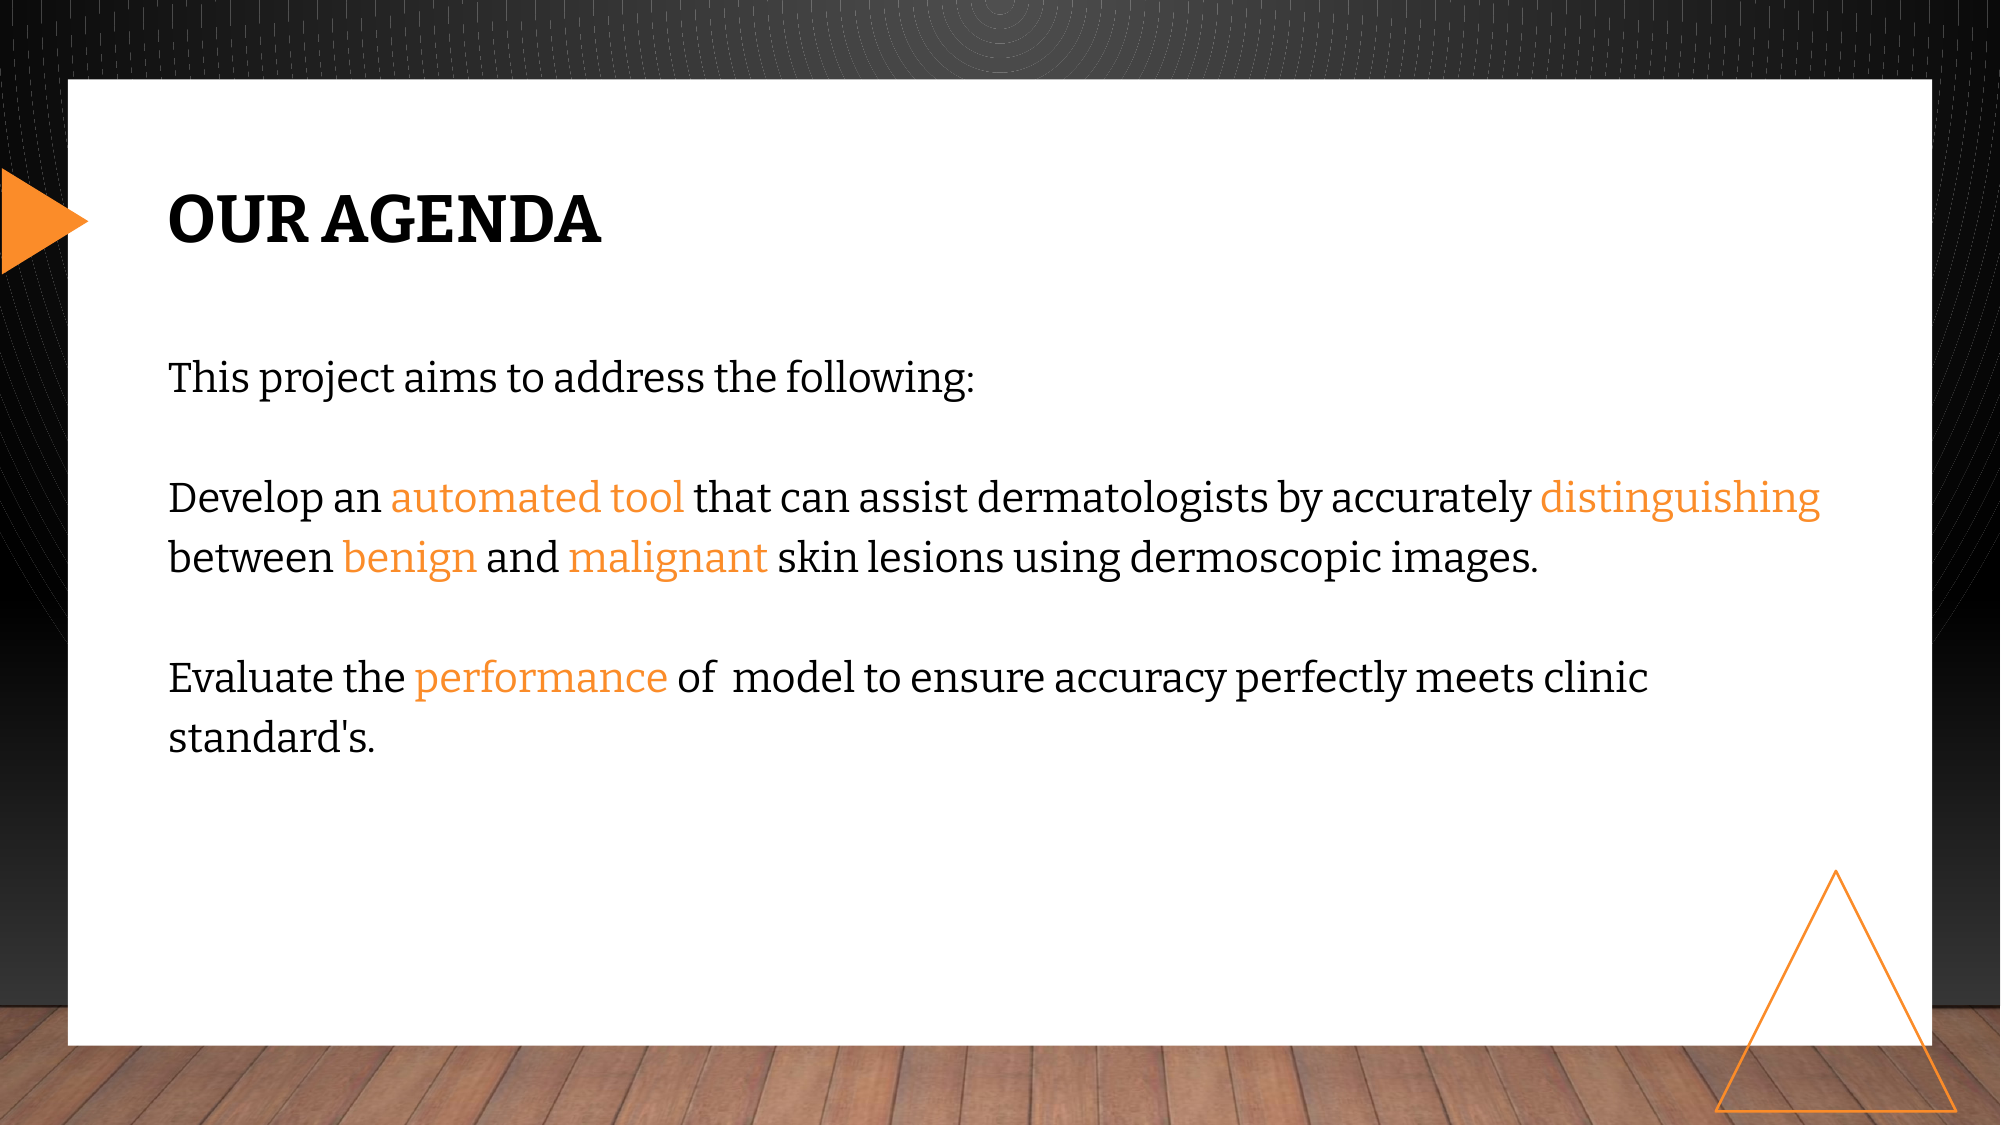

# Our Agenda
This project aims to address the following:

Develop an automated tool that can assist dermatologists by accurately distinguishing between benign and malignant skin lesions using dermoscopic images.

Evaluate the performance of  model to ensure accuracy perfectly meets clinic standard's.